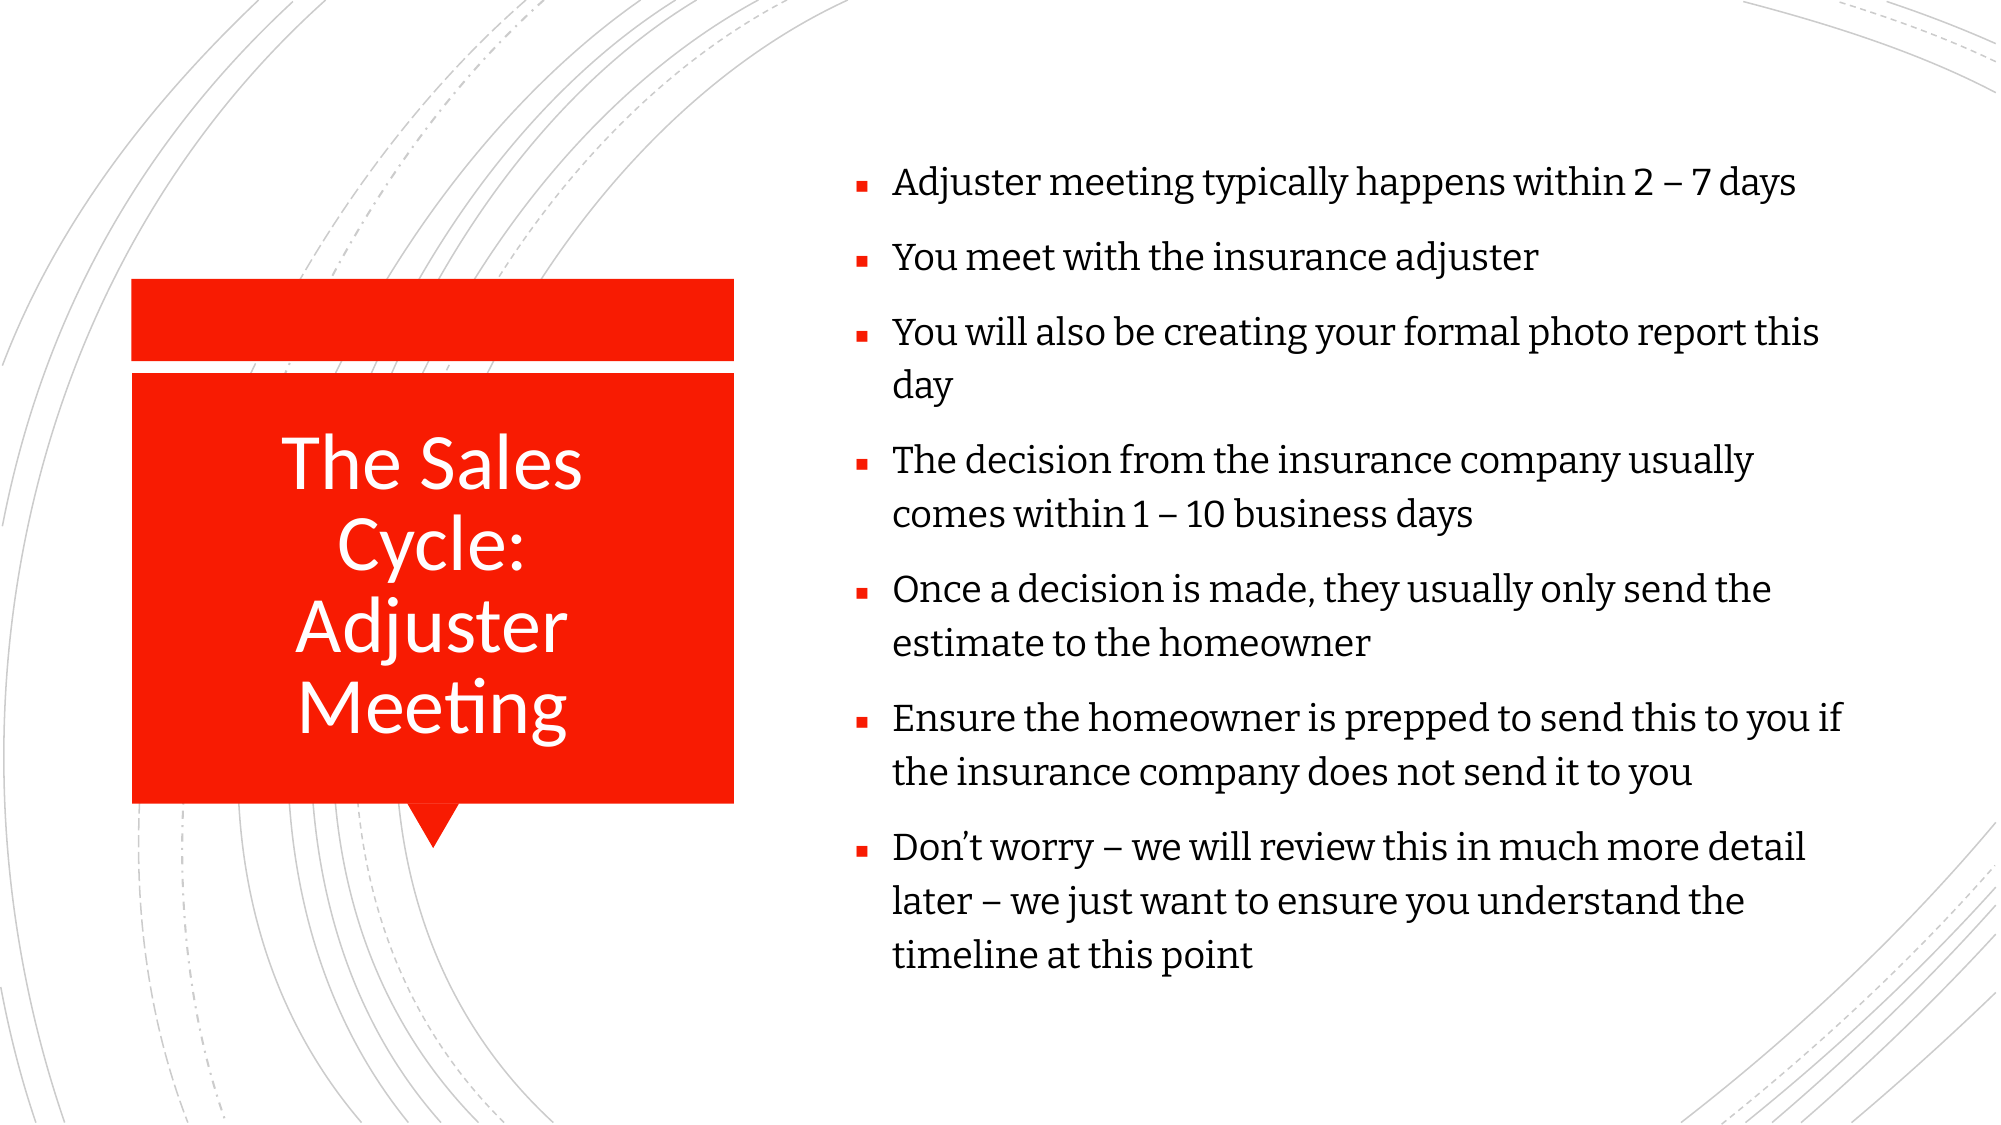

Adjuster meeting typically happens within 2 – 7 days
You meet with the insurance adjuster
You will also be creating your formal photo report this day
The decision from the insurance company usually comes within 1 – 10 business days
Once a decision is made, they usually only send the estimate to the homeowner
Ensure the homeowner is prepped to send this to you if the insurance company does not send it to you
Don’t worry – we will review this in much more detail later – we just want to ensure you understand the timeline at this point
# The Sales Cycle: Adjuster Meeting